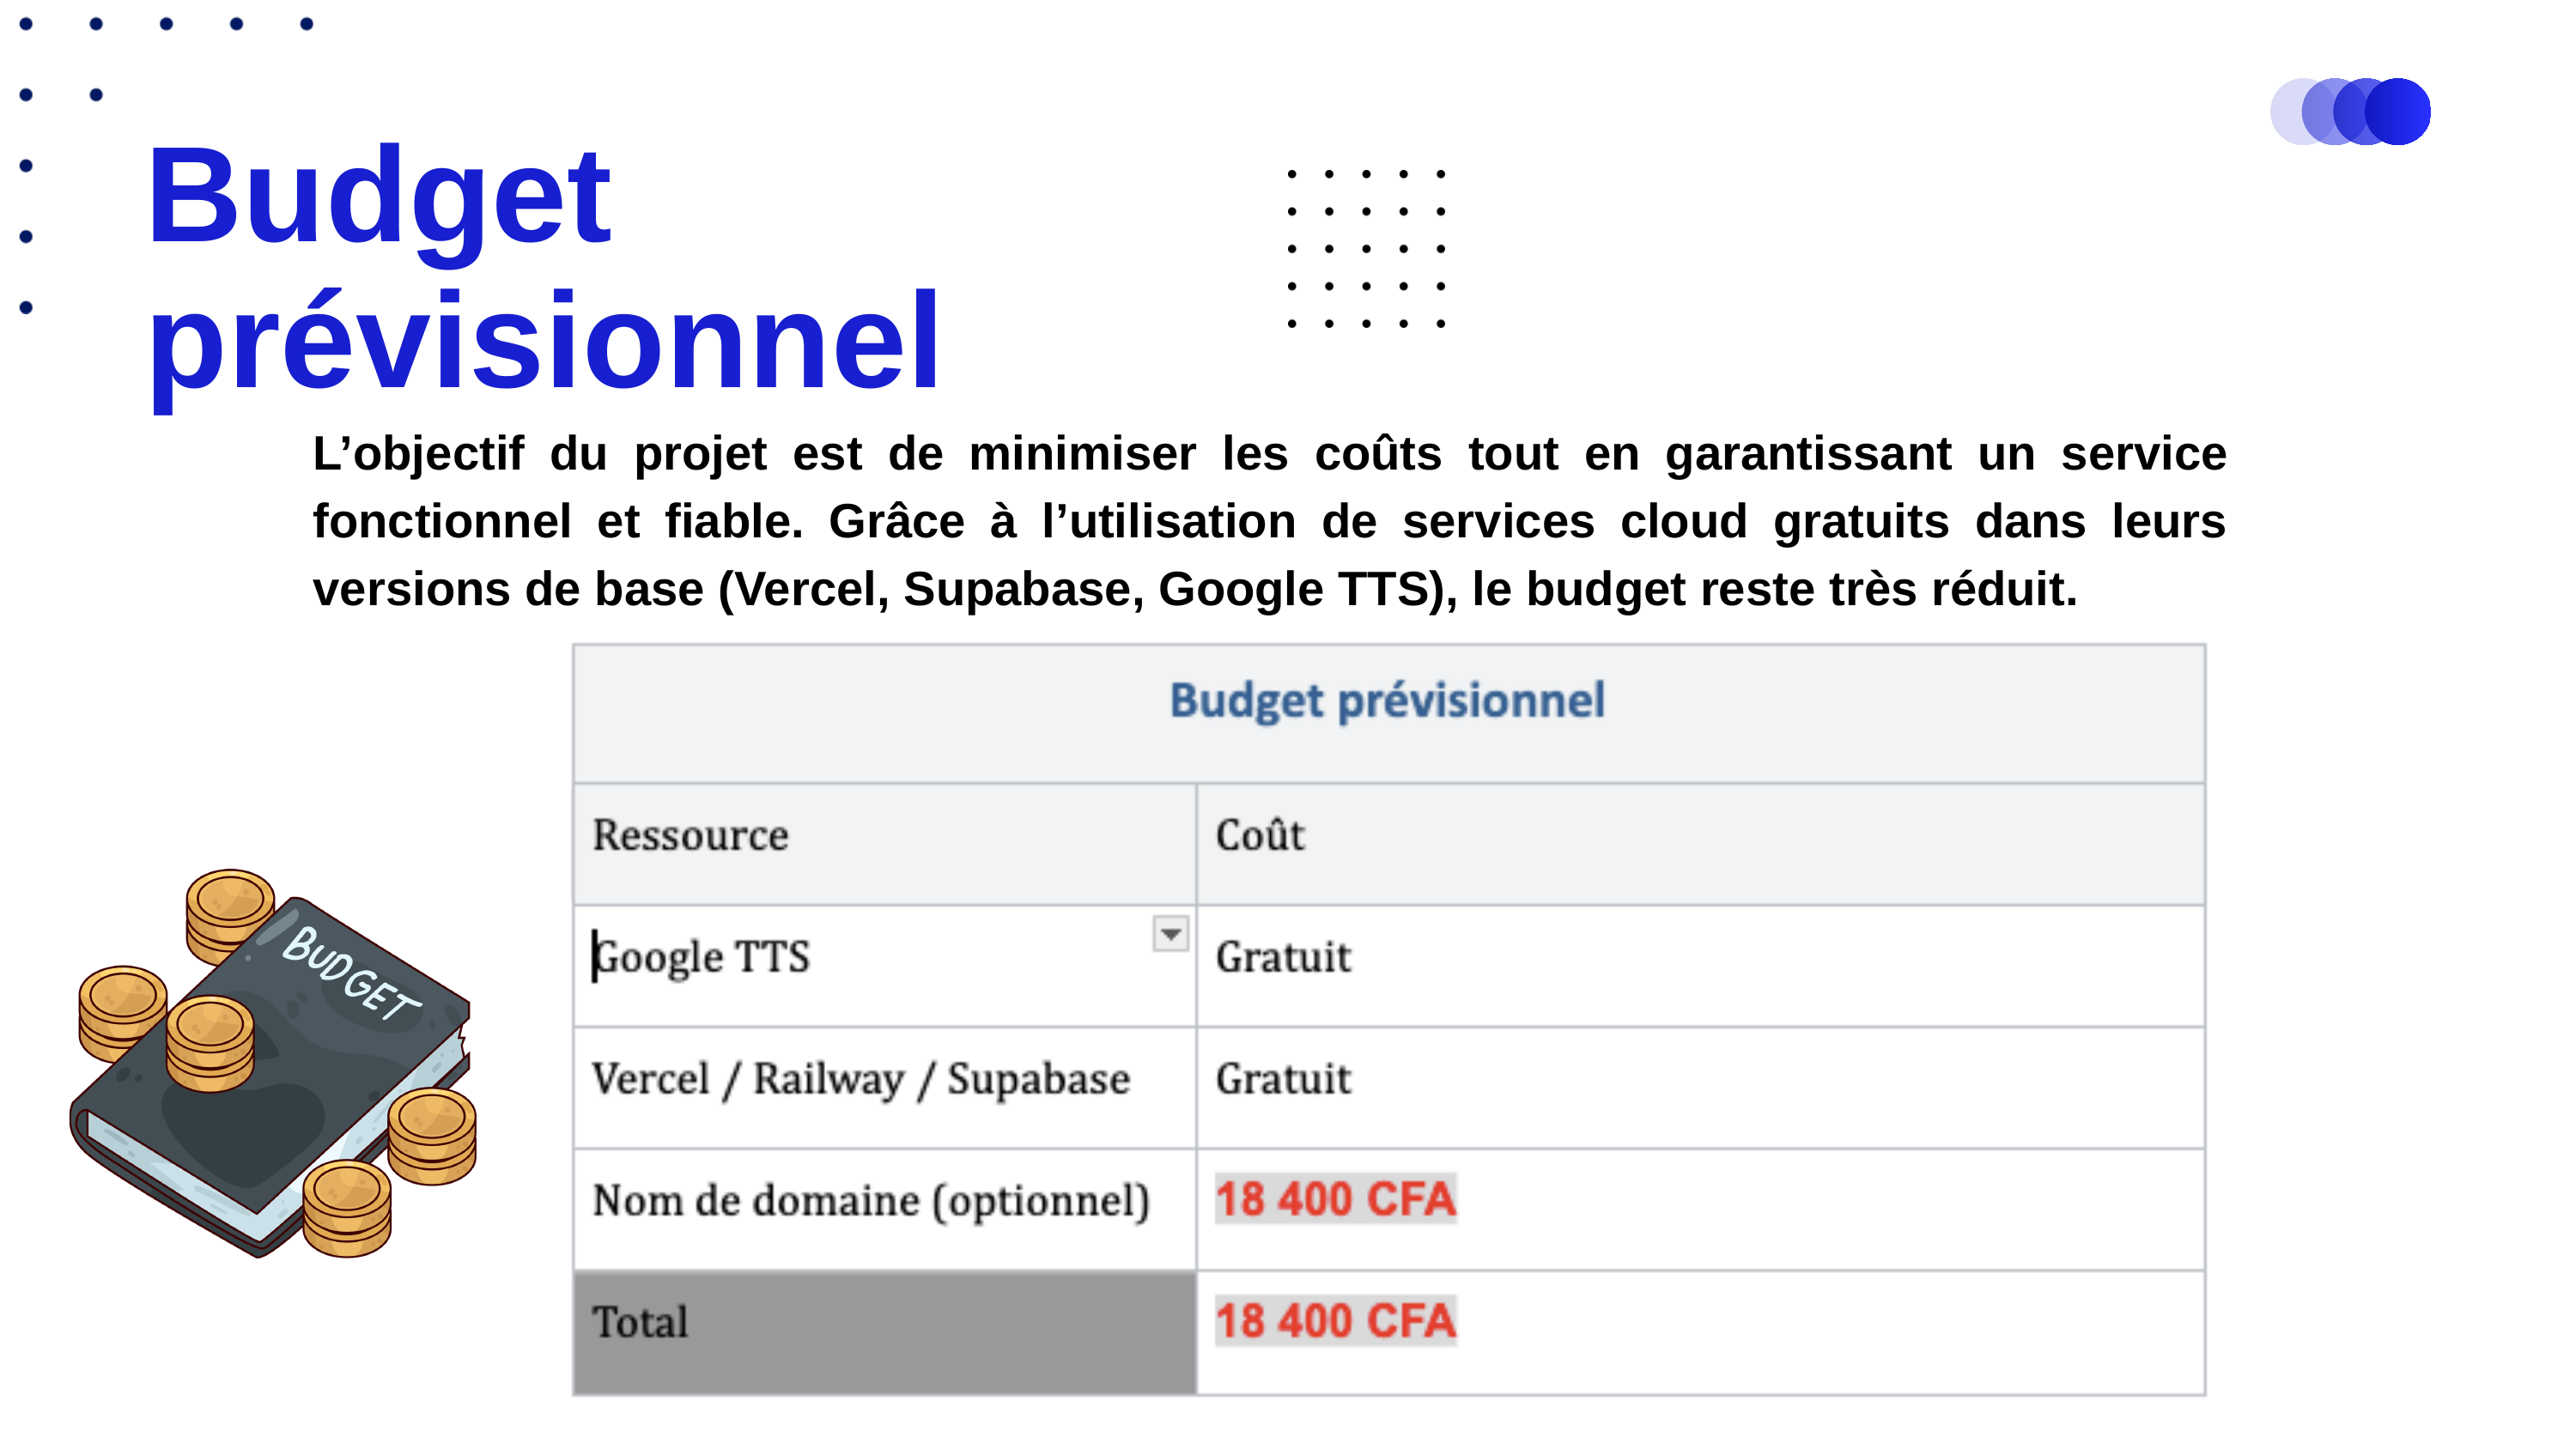

Budget prévisionnel

L’objectif du projet est de minimiser les coûts tout en garantissant un service fonctionnel et fiable. Grâce à l’utilisation de services cloud gratuits dans leurs versions de base (Vercel, Supabase, Google TTS), le budget reste très réduit.